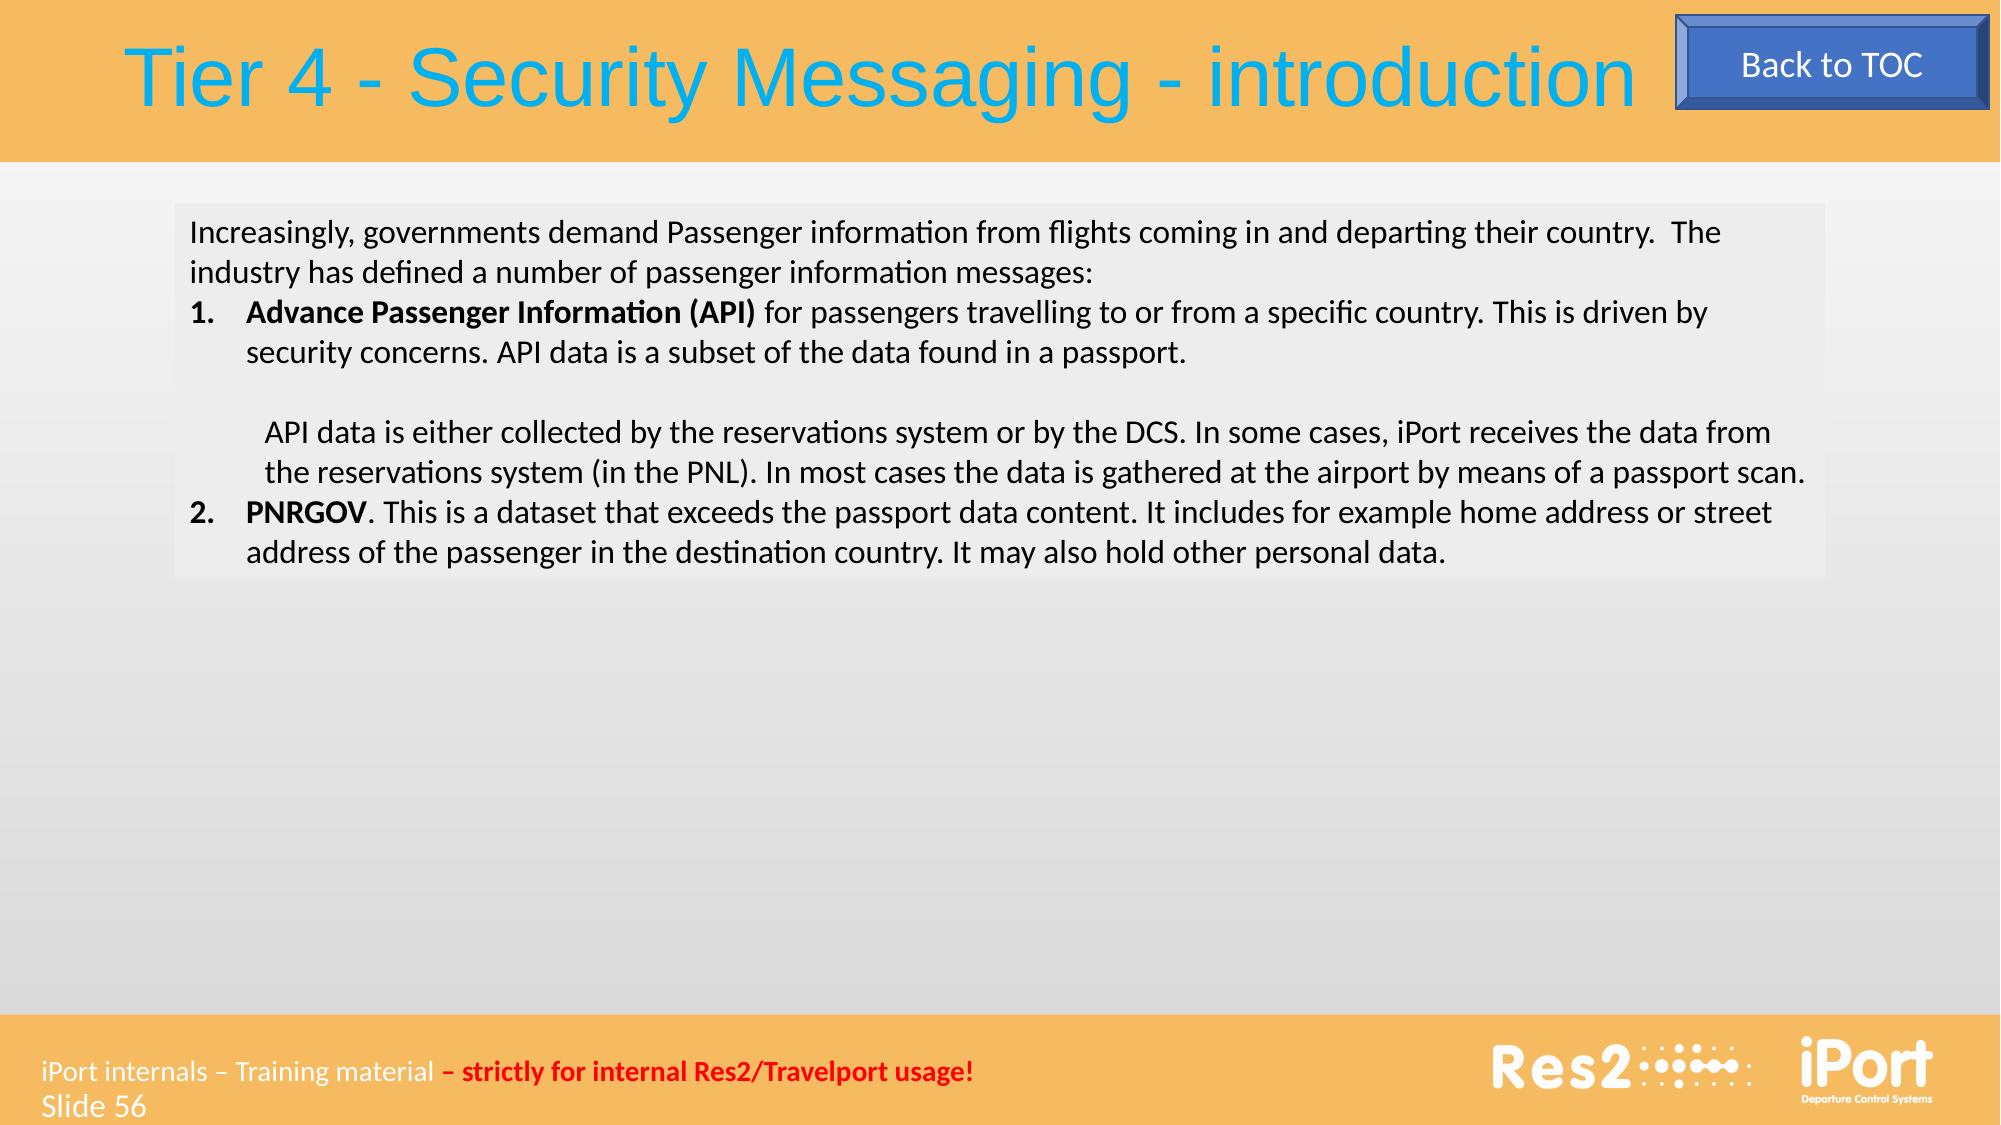

Tier 4 - Security Messaging - introduction
Back to TOC
Increasingly, governments demand Passenger information from flights coming in and departing their country.  The industry has defined a number of passenger information messages:
Advance Passenger Information (API) for passengers travelling to or from a specific country. This is driven by security concerns. API data is a subset of the data found in a passport.

API data is either collected by the reservations system or by the DCS. In some cases, iPort receives the data from the reservations system (in the PNL). In most cases the data is gathered at the airport by means of a passport scan.
PNRGOV. This is a dataset that exceeds the passport data content. It includes for example home address or street address of the passenger in the destination country. It may also hold other personal data.